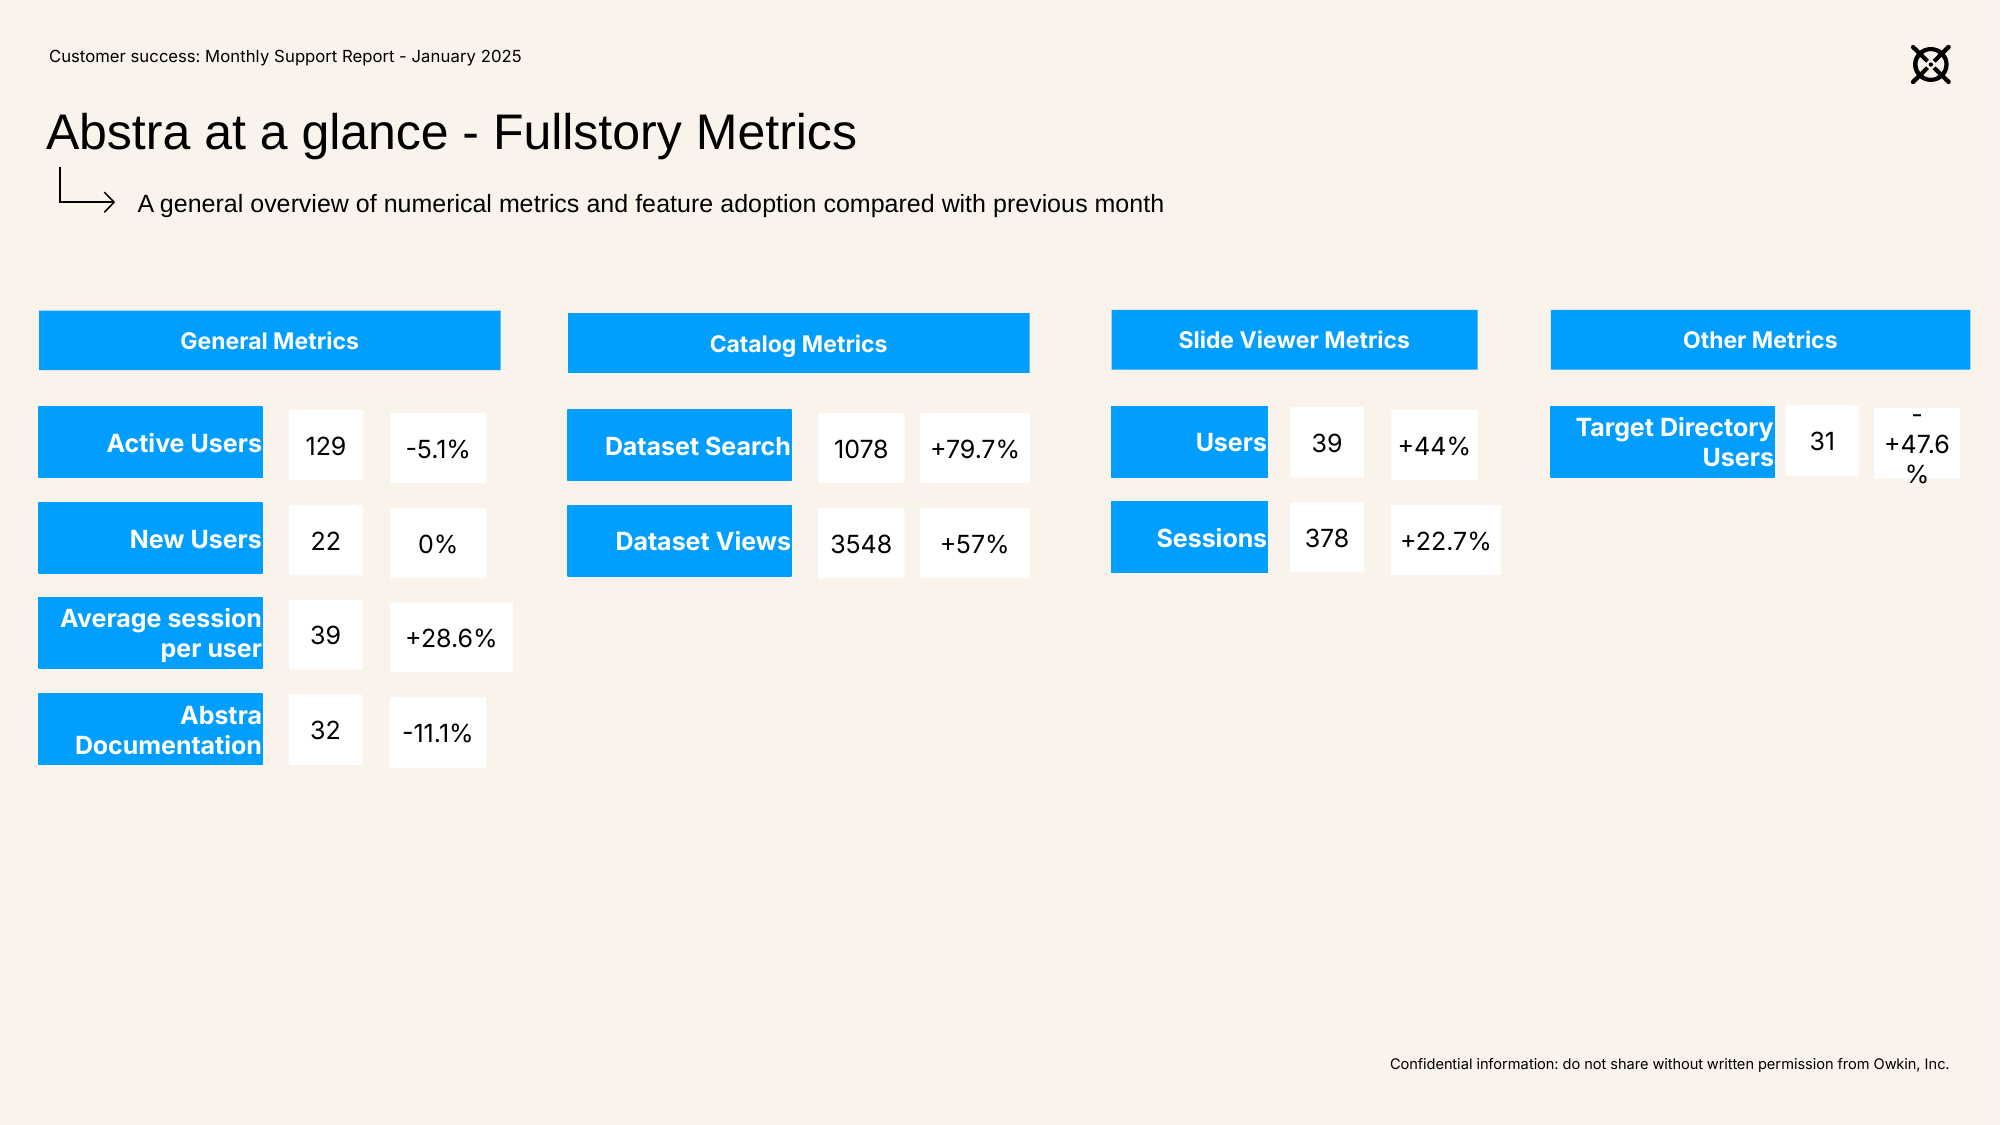

Customer success: Monthly Support Report - January 2025
# Abstra at a glance - Fullstory Metrics

A general overview of numerical metrics and feature adoption compared with previous month
Slide Viewer Metrics
Other Metrics
General Metrics
Catalog Metrics
31
Target Directory Users
Users
Active Users
39
-+47.6%
Dataset Search
+44%
129
-5.1%
1078
+79.7%
Sessions
378
New Users
+22.7%
22
Dataset Views
+57%
0%
3548
Average session
 per user
39
+28.6%
Abstra
Documentation
32
-11.1%